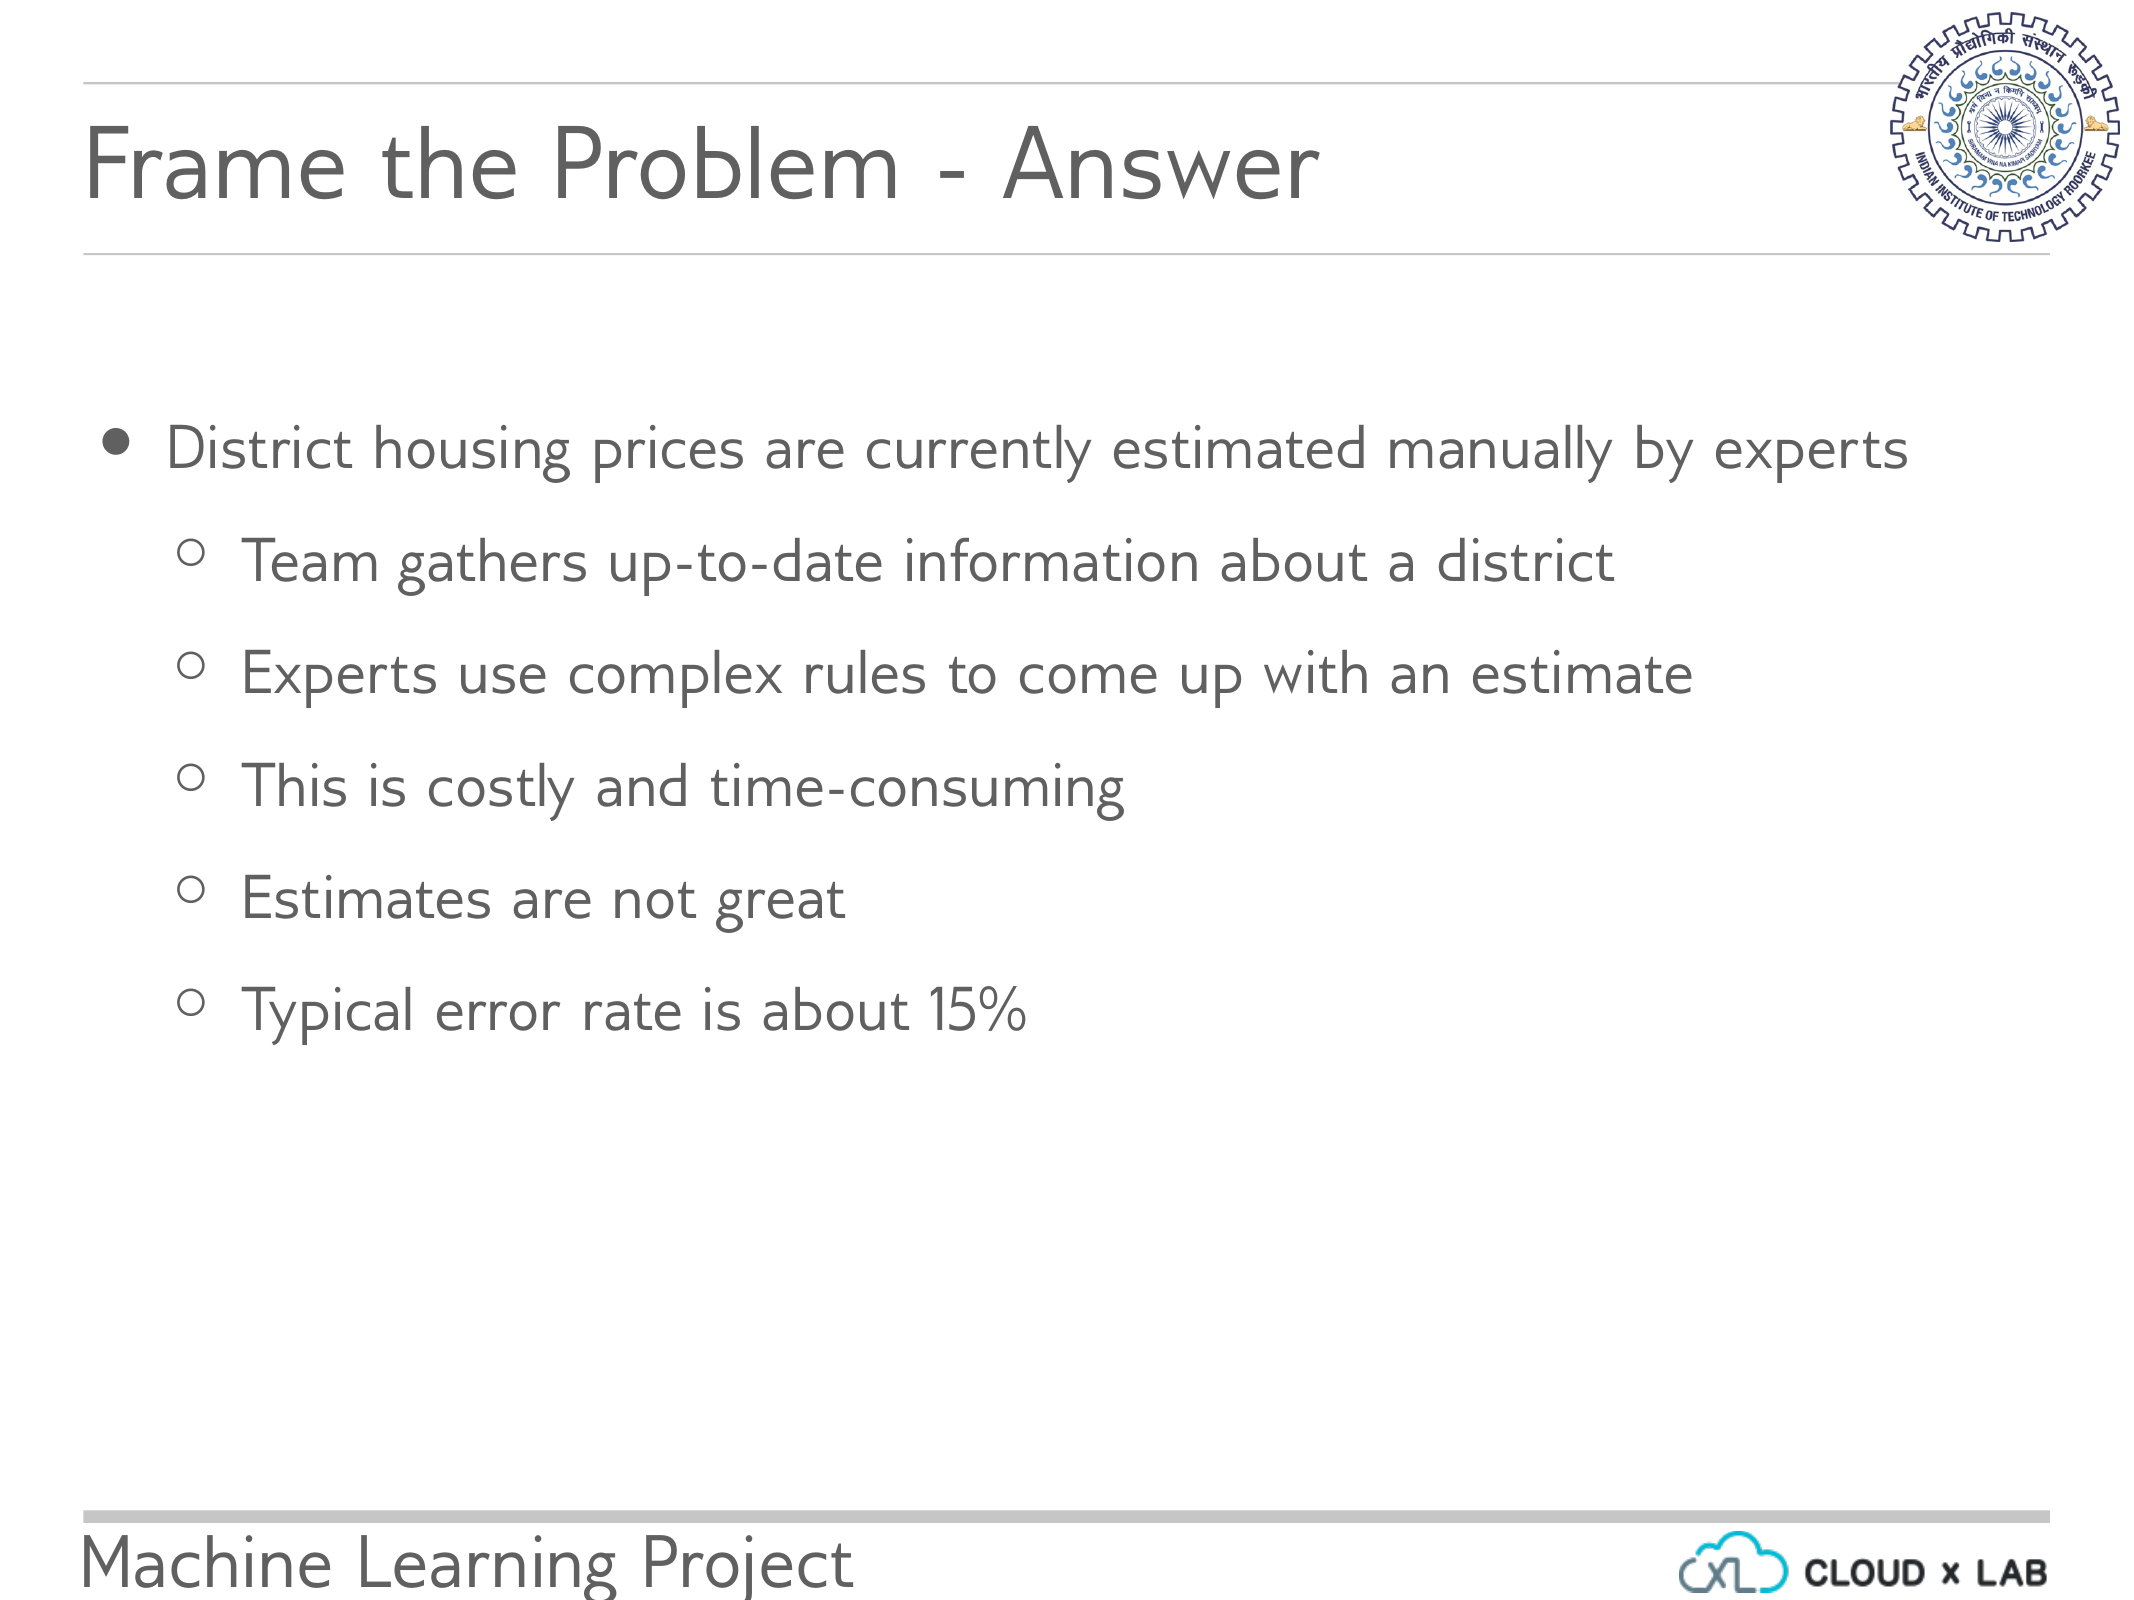

Frame the Problem - Answer
District housing prices are currently estimated manually by experts
Team gathers up-to-date information about a district
Experts use complex rules to come up with an estimate
This is costly and time-consuming
Estimates are not great
Typical error rate is about 15%